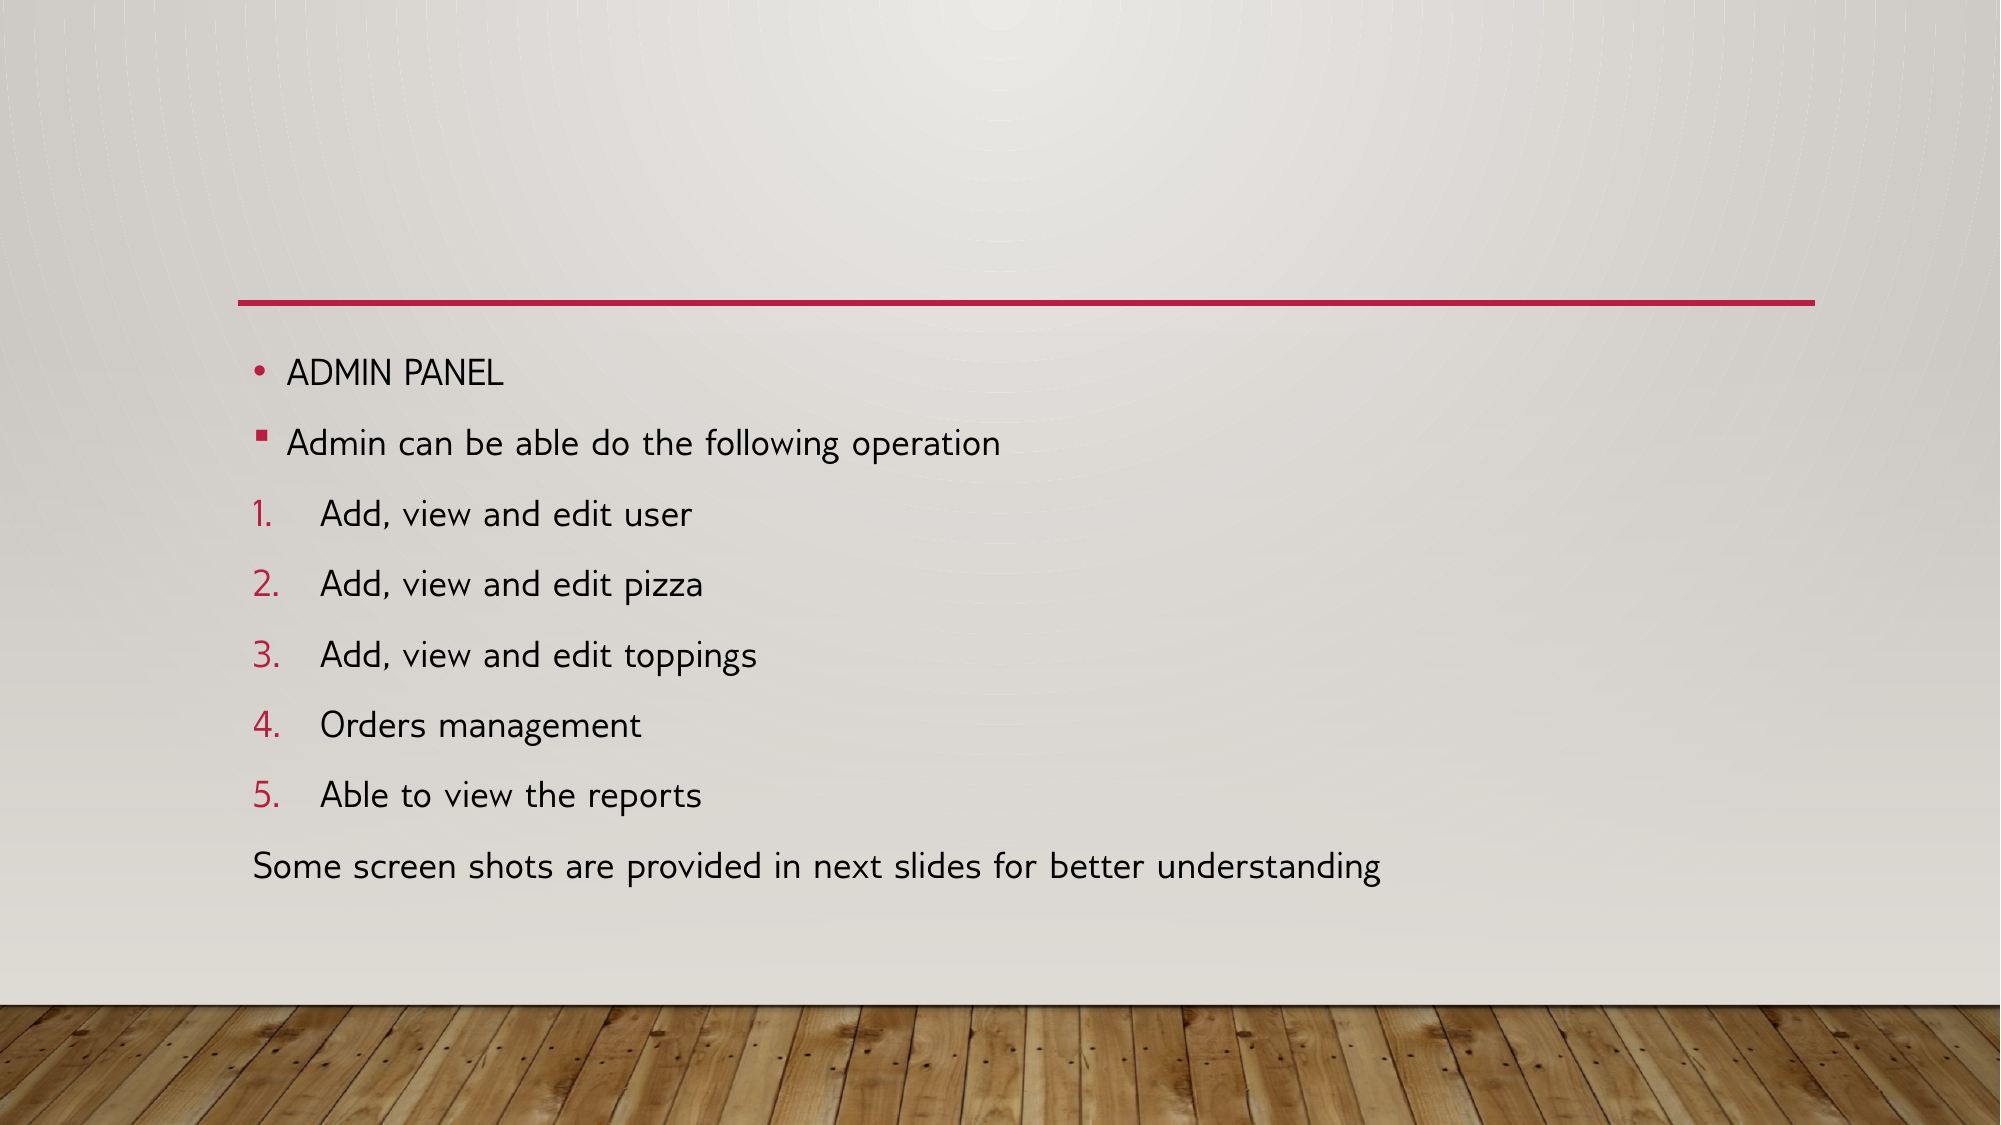

#
ADMIN PANEL
Admin can be able do the following operation
Add, view and edit user
Add, view and edit pizza
Add, view and edit toppings
Orders management
Able to view the reports
Some screen shots are provided in next slides for better understanding